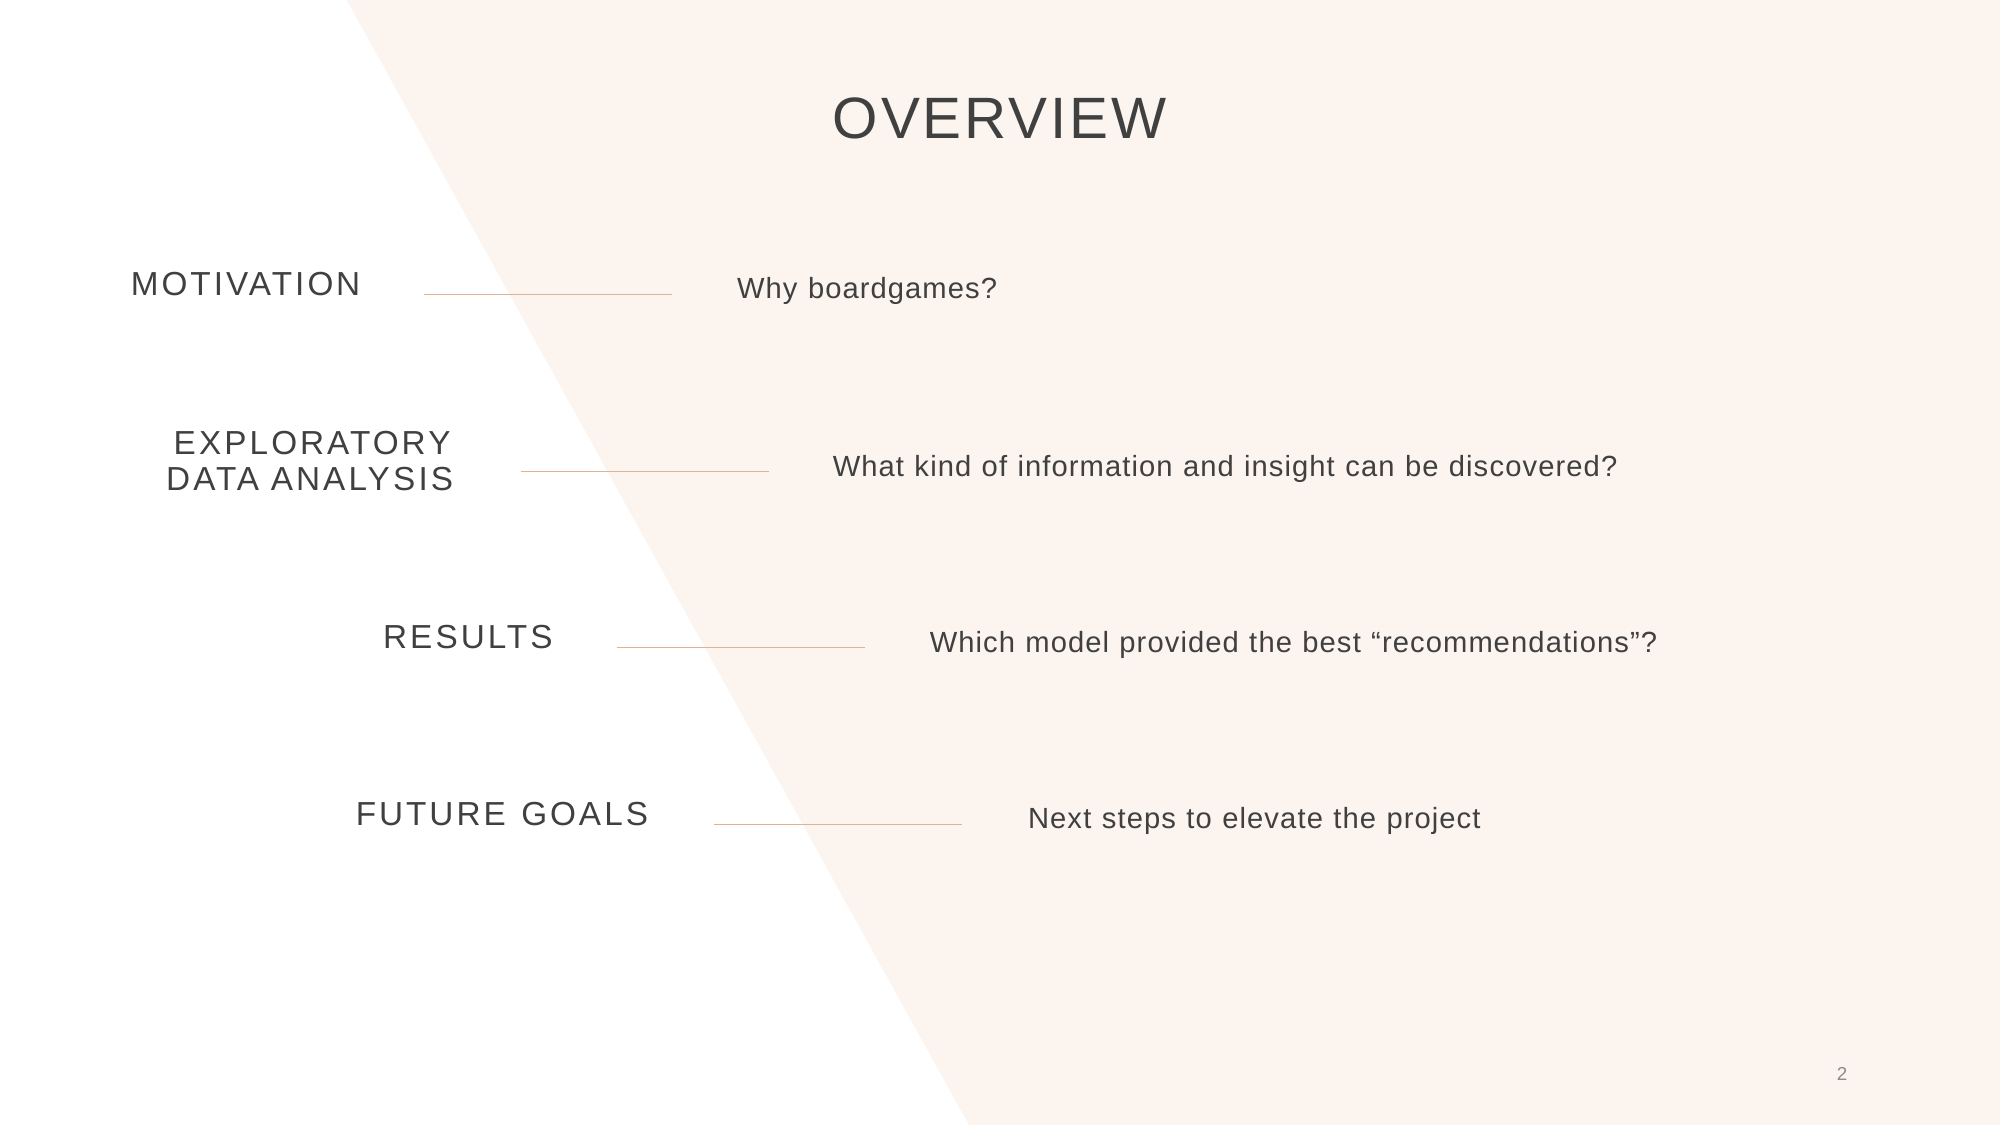

# Overview
Motivation
Why boardgames?
Exploratory Data analysis
What kind of information and insight can be discovered?

Results
Which model provided the best “recommendations”?

Future goals
Next steps to elevate the project
2